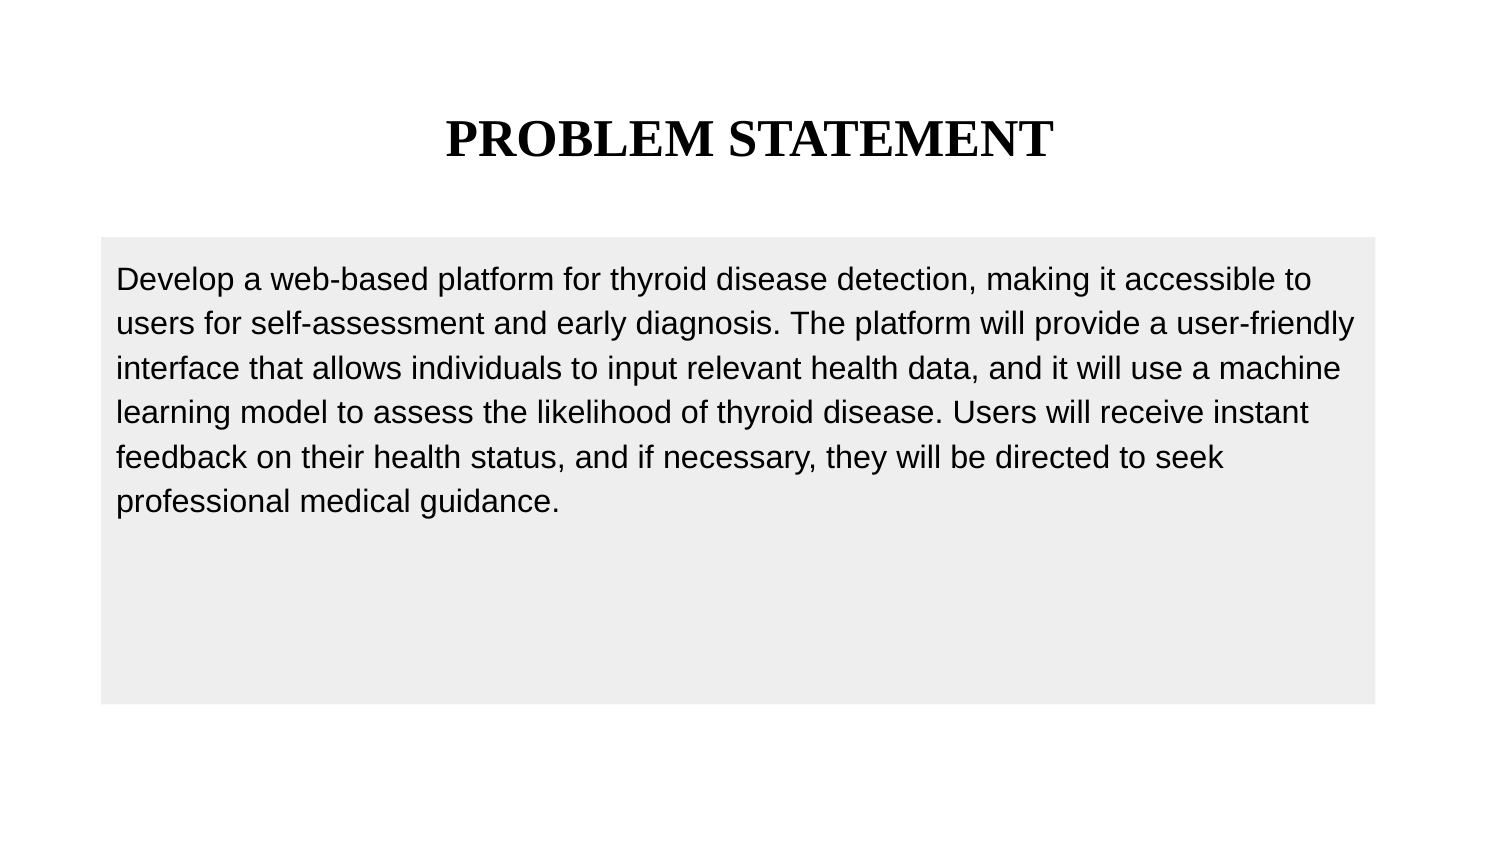

# PROBLEM STATEMENT
Develop a web-based platform for thyroid disease detection, making it accessible to users for self-assessment and early diagnosis. The platform will provide a user-friendly interface that allows individuals to input relevant health data, and it will use a machine learning model to assess the likelihood of thyroid disease. Users will receive instant feedback on their health status, and if necessary, they will be directed to seek professional medical guidance.